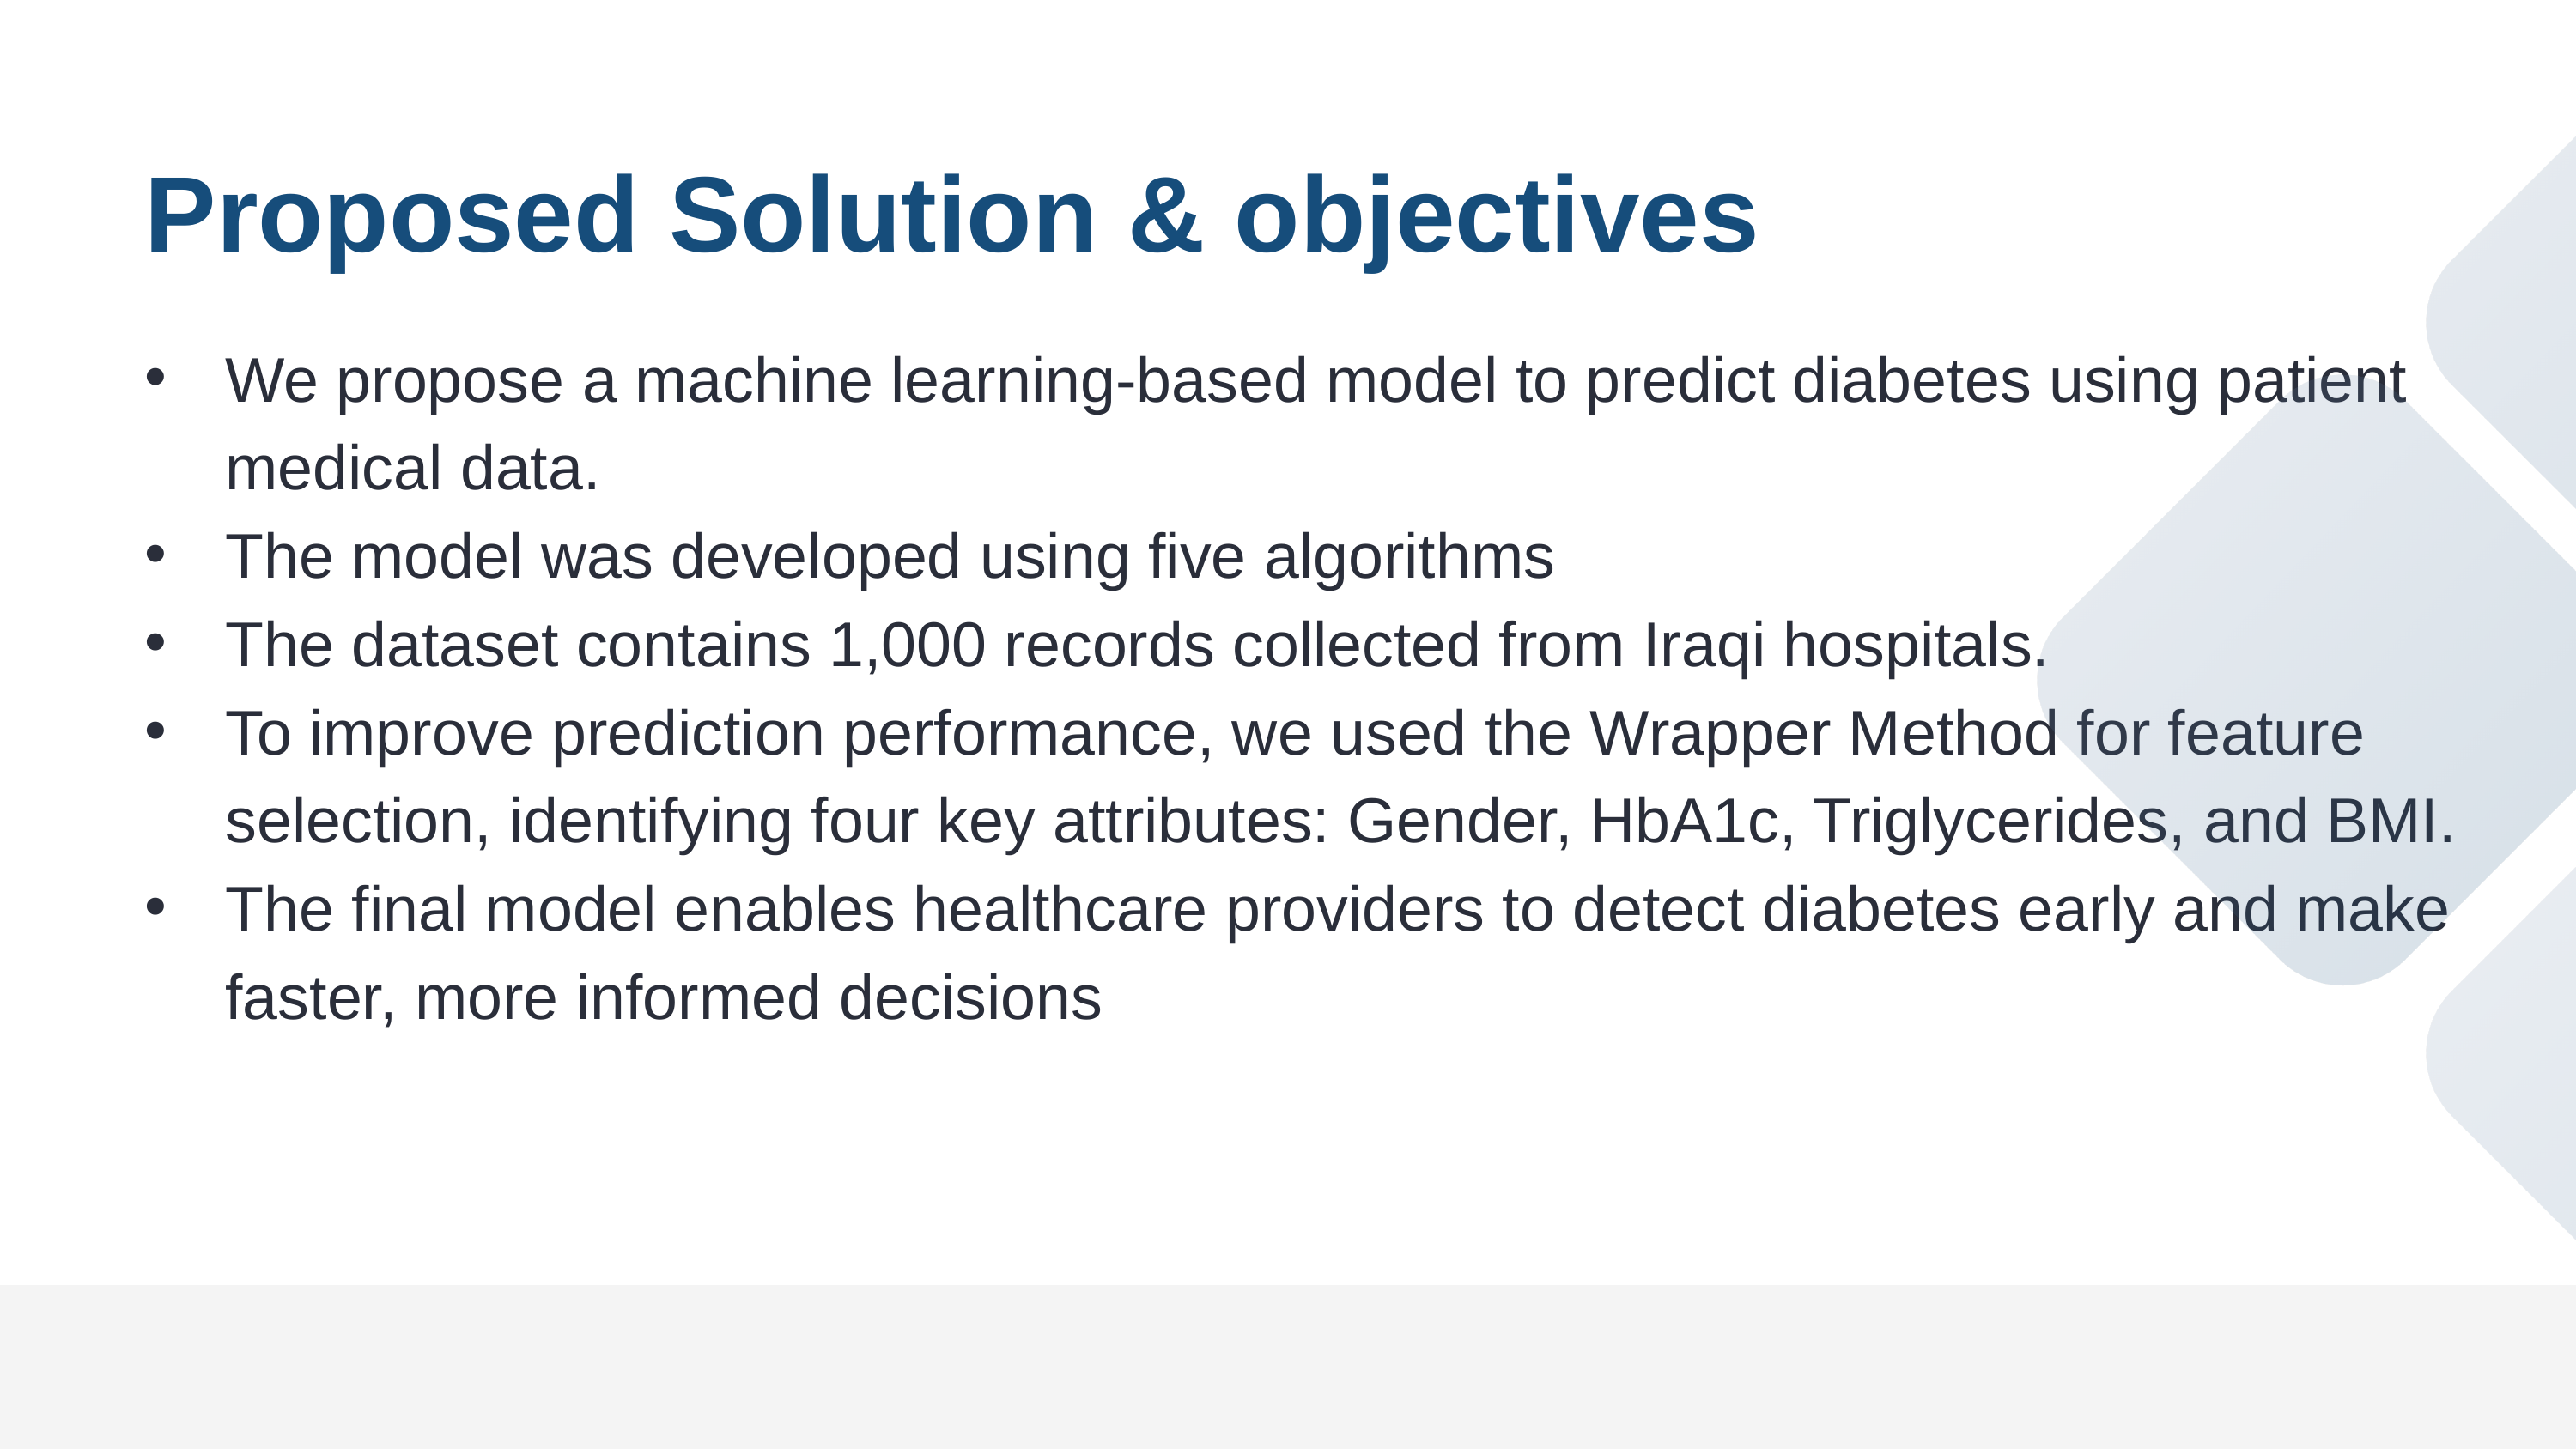

Proposed Solution & objectives
We propose a machine learning-based model to predict diabetes using patient medical data.
The model was developed using five algorithms
The dataset contains 1,000 records collected from Iraqi hospitals.
To improve prediction performance, we used the Wrapper Method for feature selection, identifying four key attributes: Gender, HbA1c, Triglycerides, and BMI.
The final model enables healthcare providers to detect diabetes early and make faster, more informed decisions